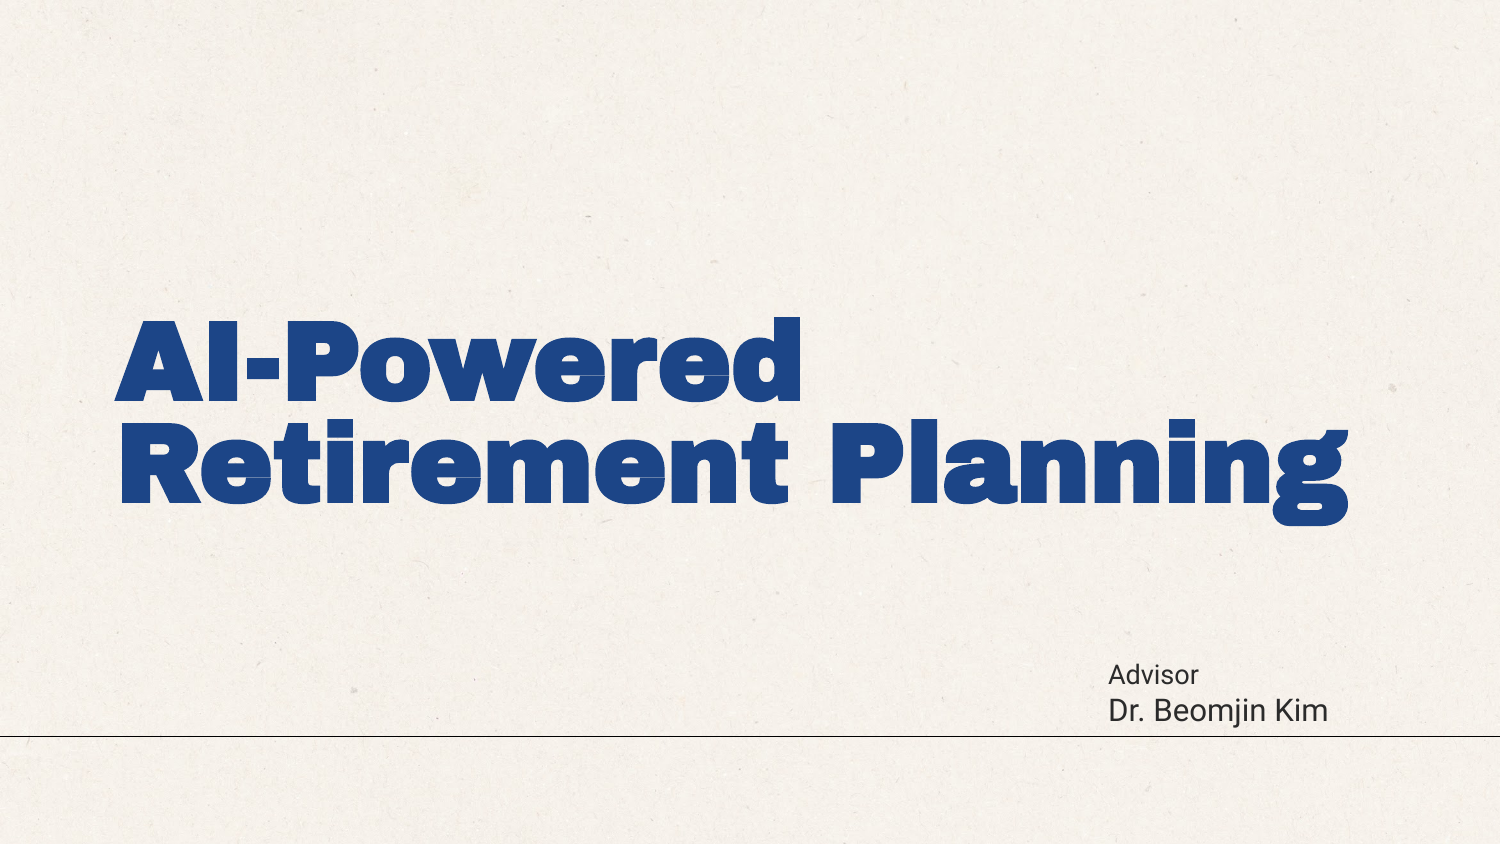

AI-Powered Retirement Planning
Advisor
Dr. Beomjin Kim